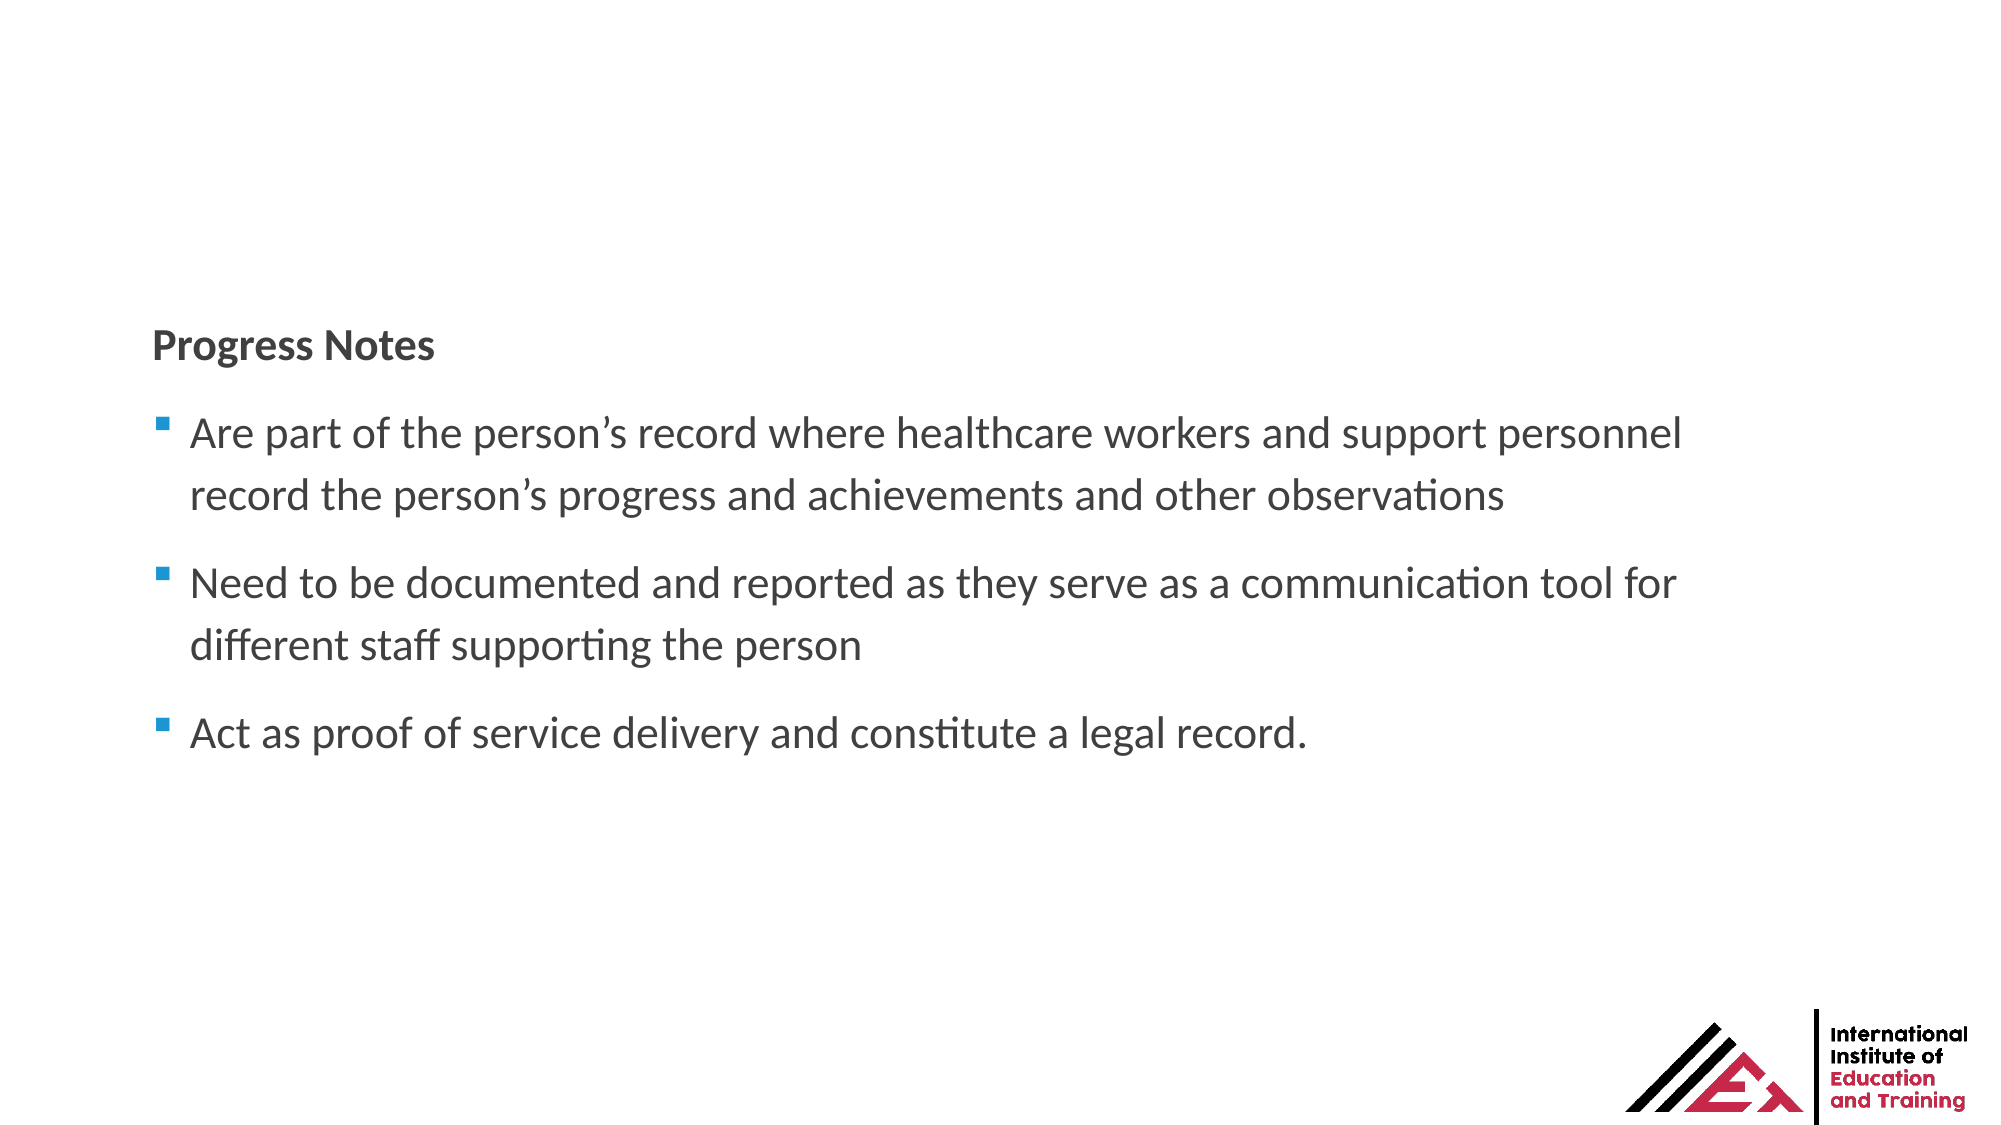

Progress Notes
Are part of the person’s record where healthcare workers and support personnel record the person’s progress and achievements and other observations
Need to be documented and reported as they serve as a communication tool for different staff supporting the person
Act as proof of service delivery and constitute a legal record.